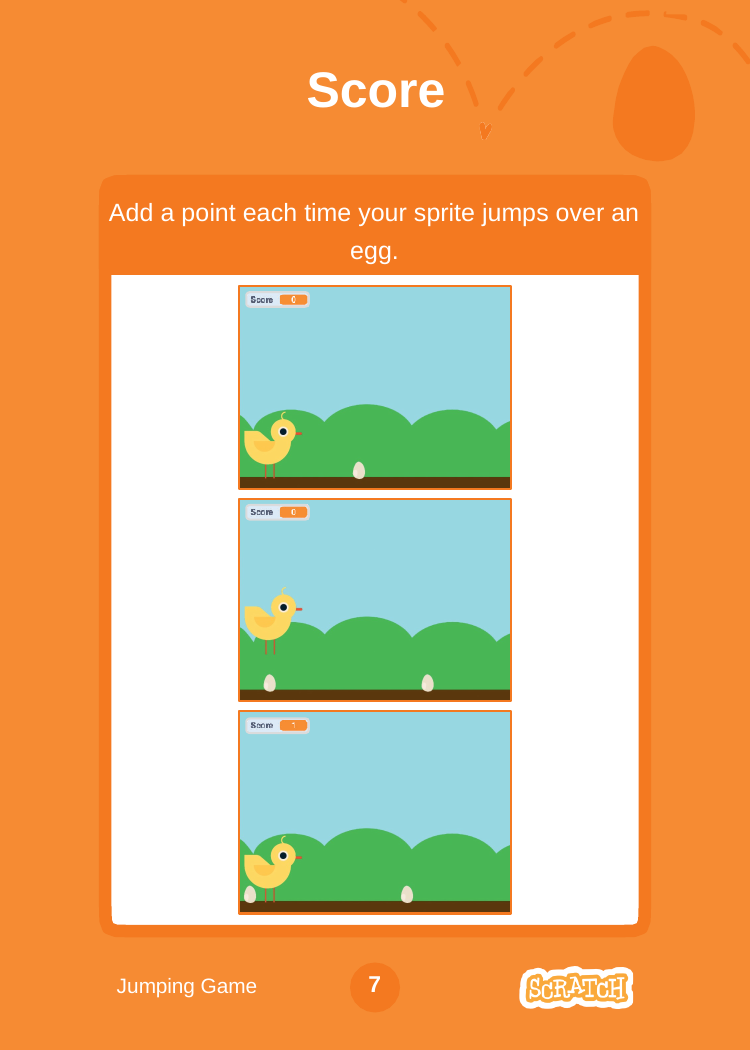

# Score

Add a point each time your sprite jumps over an egg.

7
Jumping Game